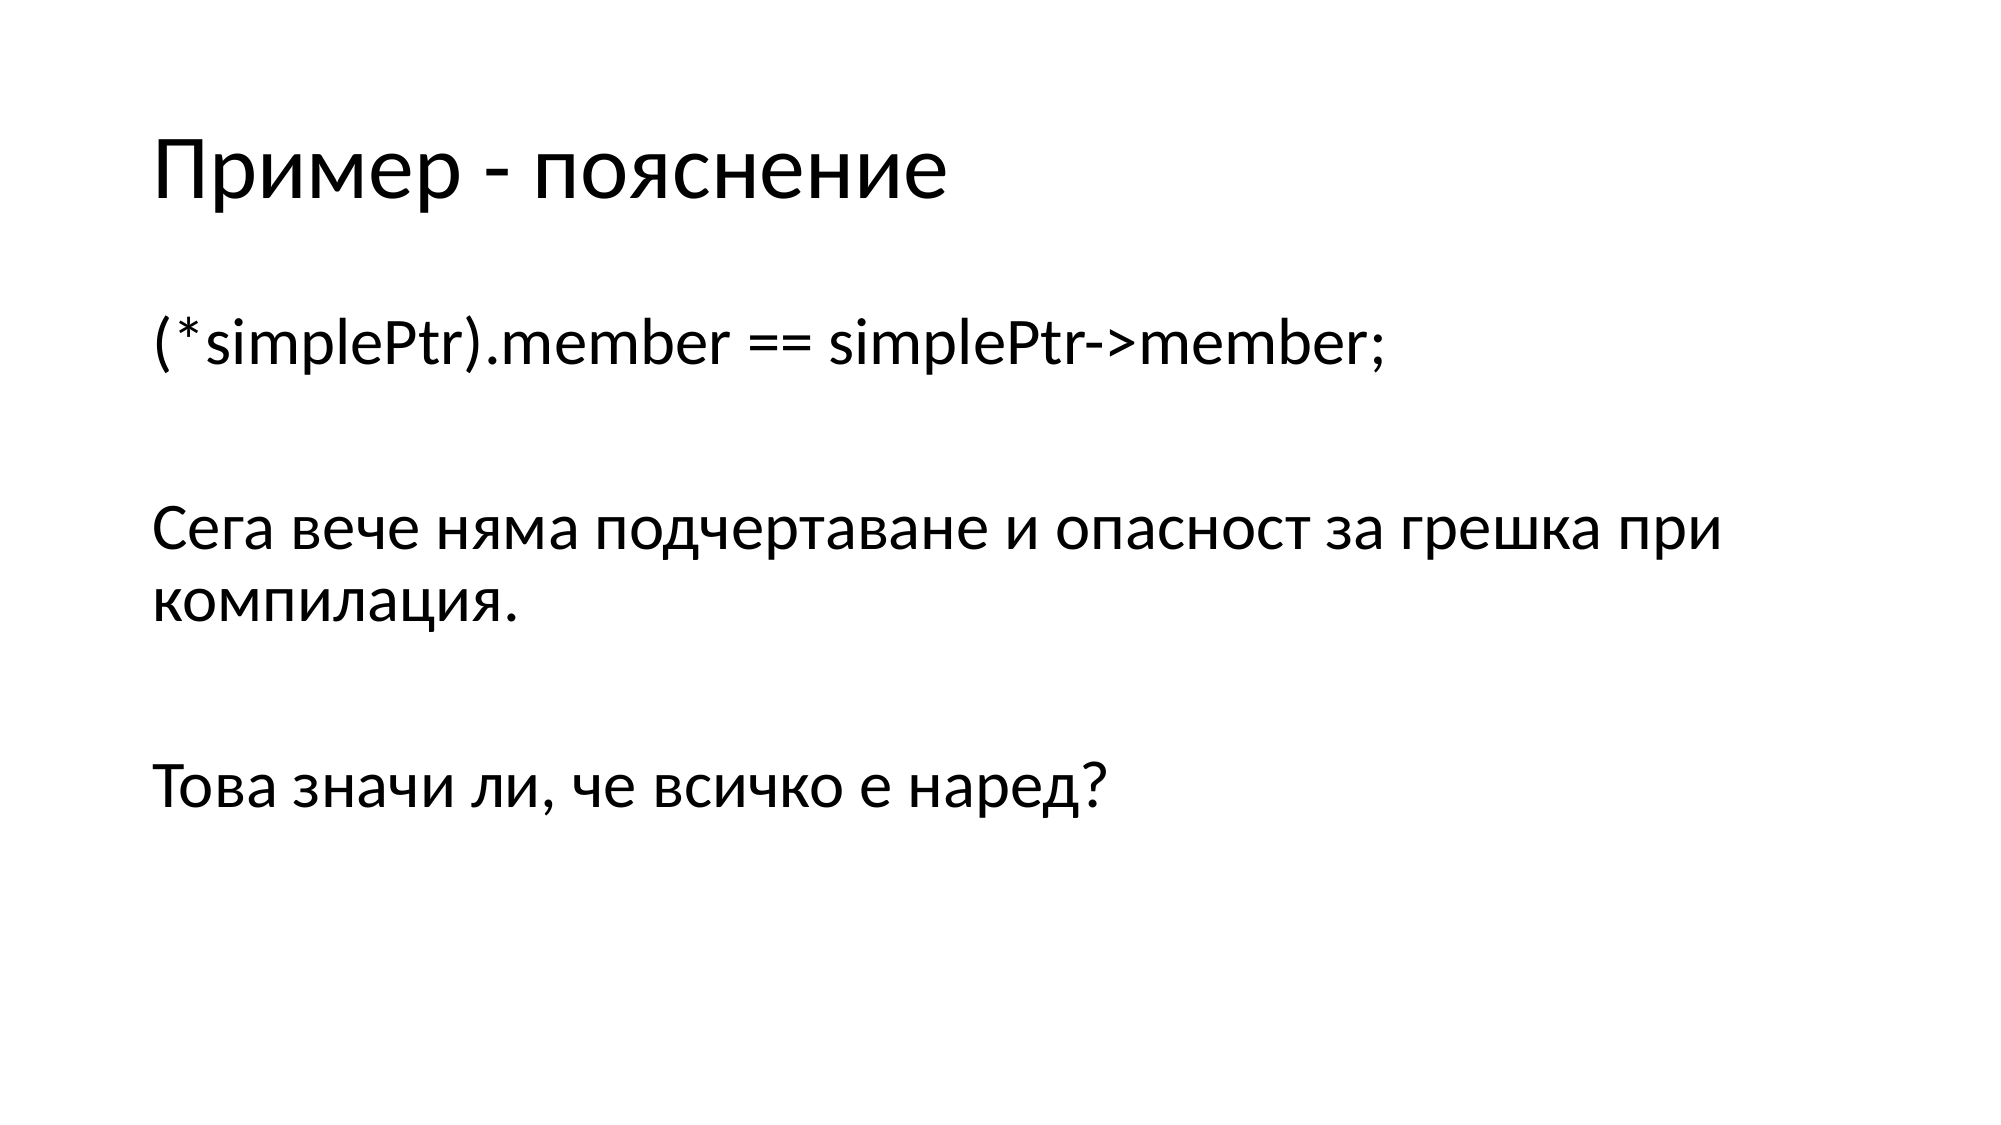

# Пример - пояснение
(*simplePtr).member == simplePtr->member;

Сега вече няма подчертаване и опасност за грешка при компилация.

Това значи ли, че всичко е наред?